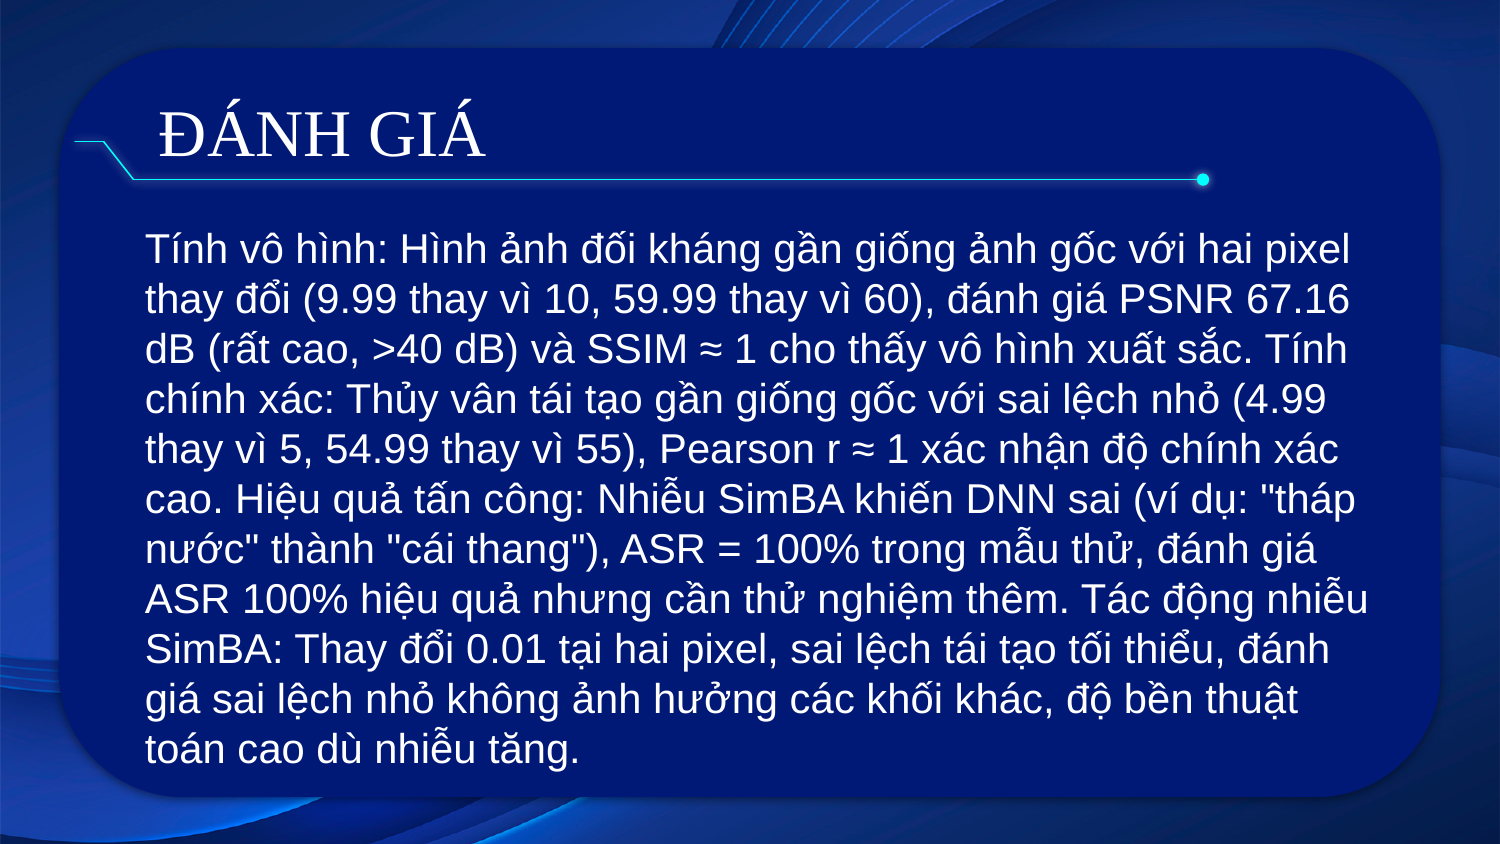

# ĐÁNH GIÁ
Tính vô hình: Hình ảnh đối kháng gần giống ảnh gốc với hai pixel thay đổi (9.99 thay vì 10, 59.99 thay vì 60), đánh giá PSNR 67.16 dB (rất cao, >40 dB) và SSIM ≈ 1 cho thấy vô hình xuất sắc. Tính chính xác: Thủy vân tái tạo gần giống gốc với sai lệch nhỏ (4.99 thay vì 5, 54.99 thay vì 55), Pearson r ≈ 1 xác nhận độ chính xác cao. Hiệu quả tấn công: Nhiễu SimBA khiến DNN sai (ví dụ: "tháp nước" thành "cái thang"), ASR = 100% trong mẫu thử, đánh giá ASR 100% hiệu quả nhưng cần thử nghiệm thêm. Tác động nhiễu SimBA: Thay đổi 0.01 tại hai pixel, sai lệch tái tạo tối thiểu, đánh giá sai lệch nhỏ không ảnh hưởng các khối khác, độ bền thuật toán cao dù nhiễu tăng.